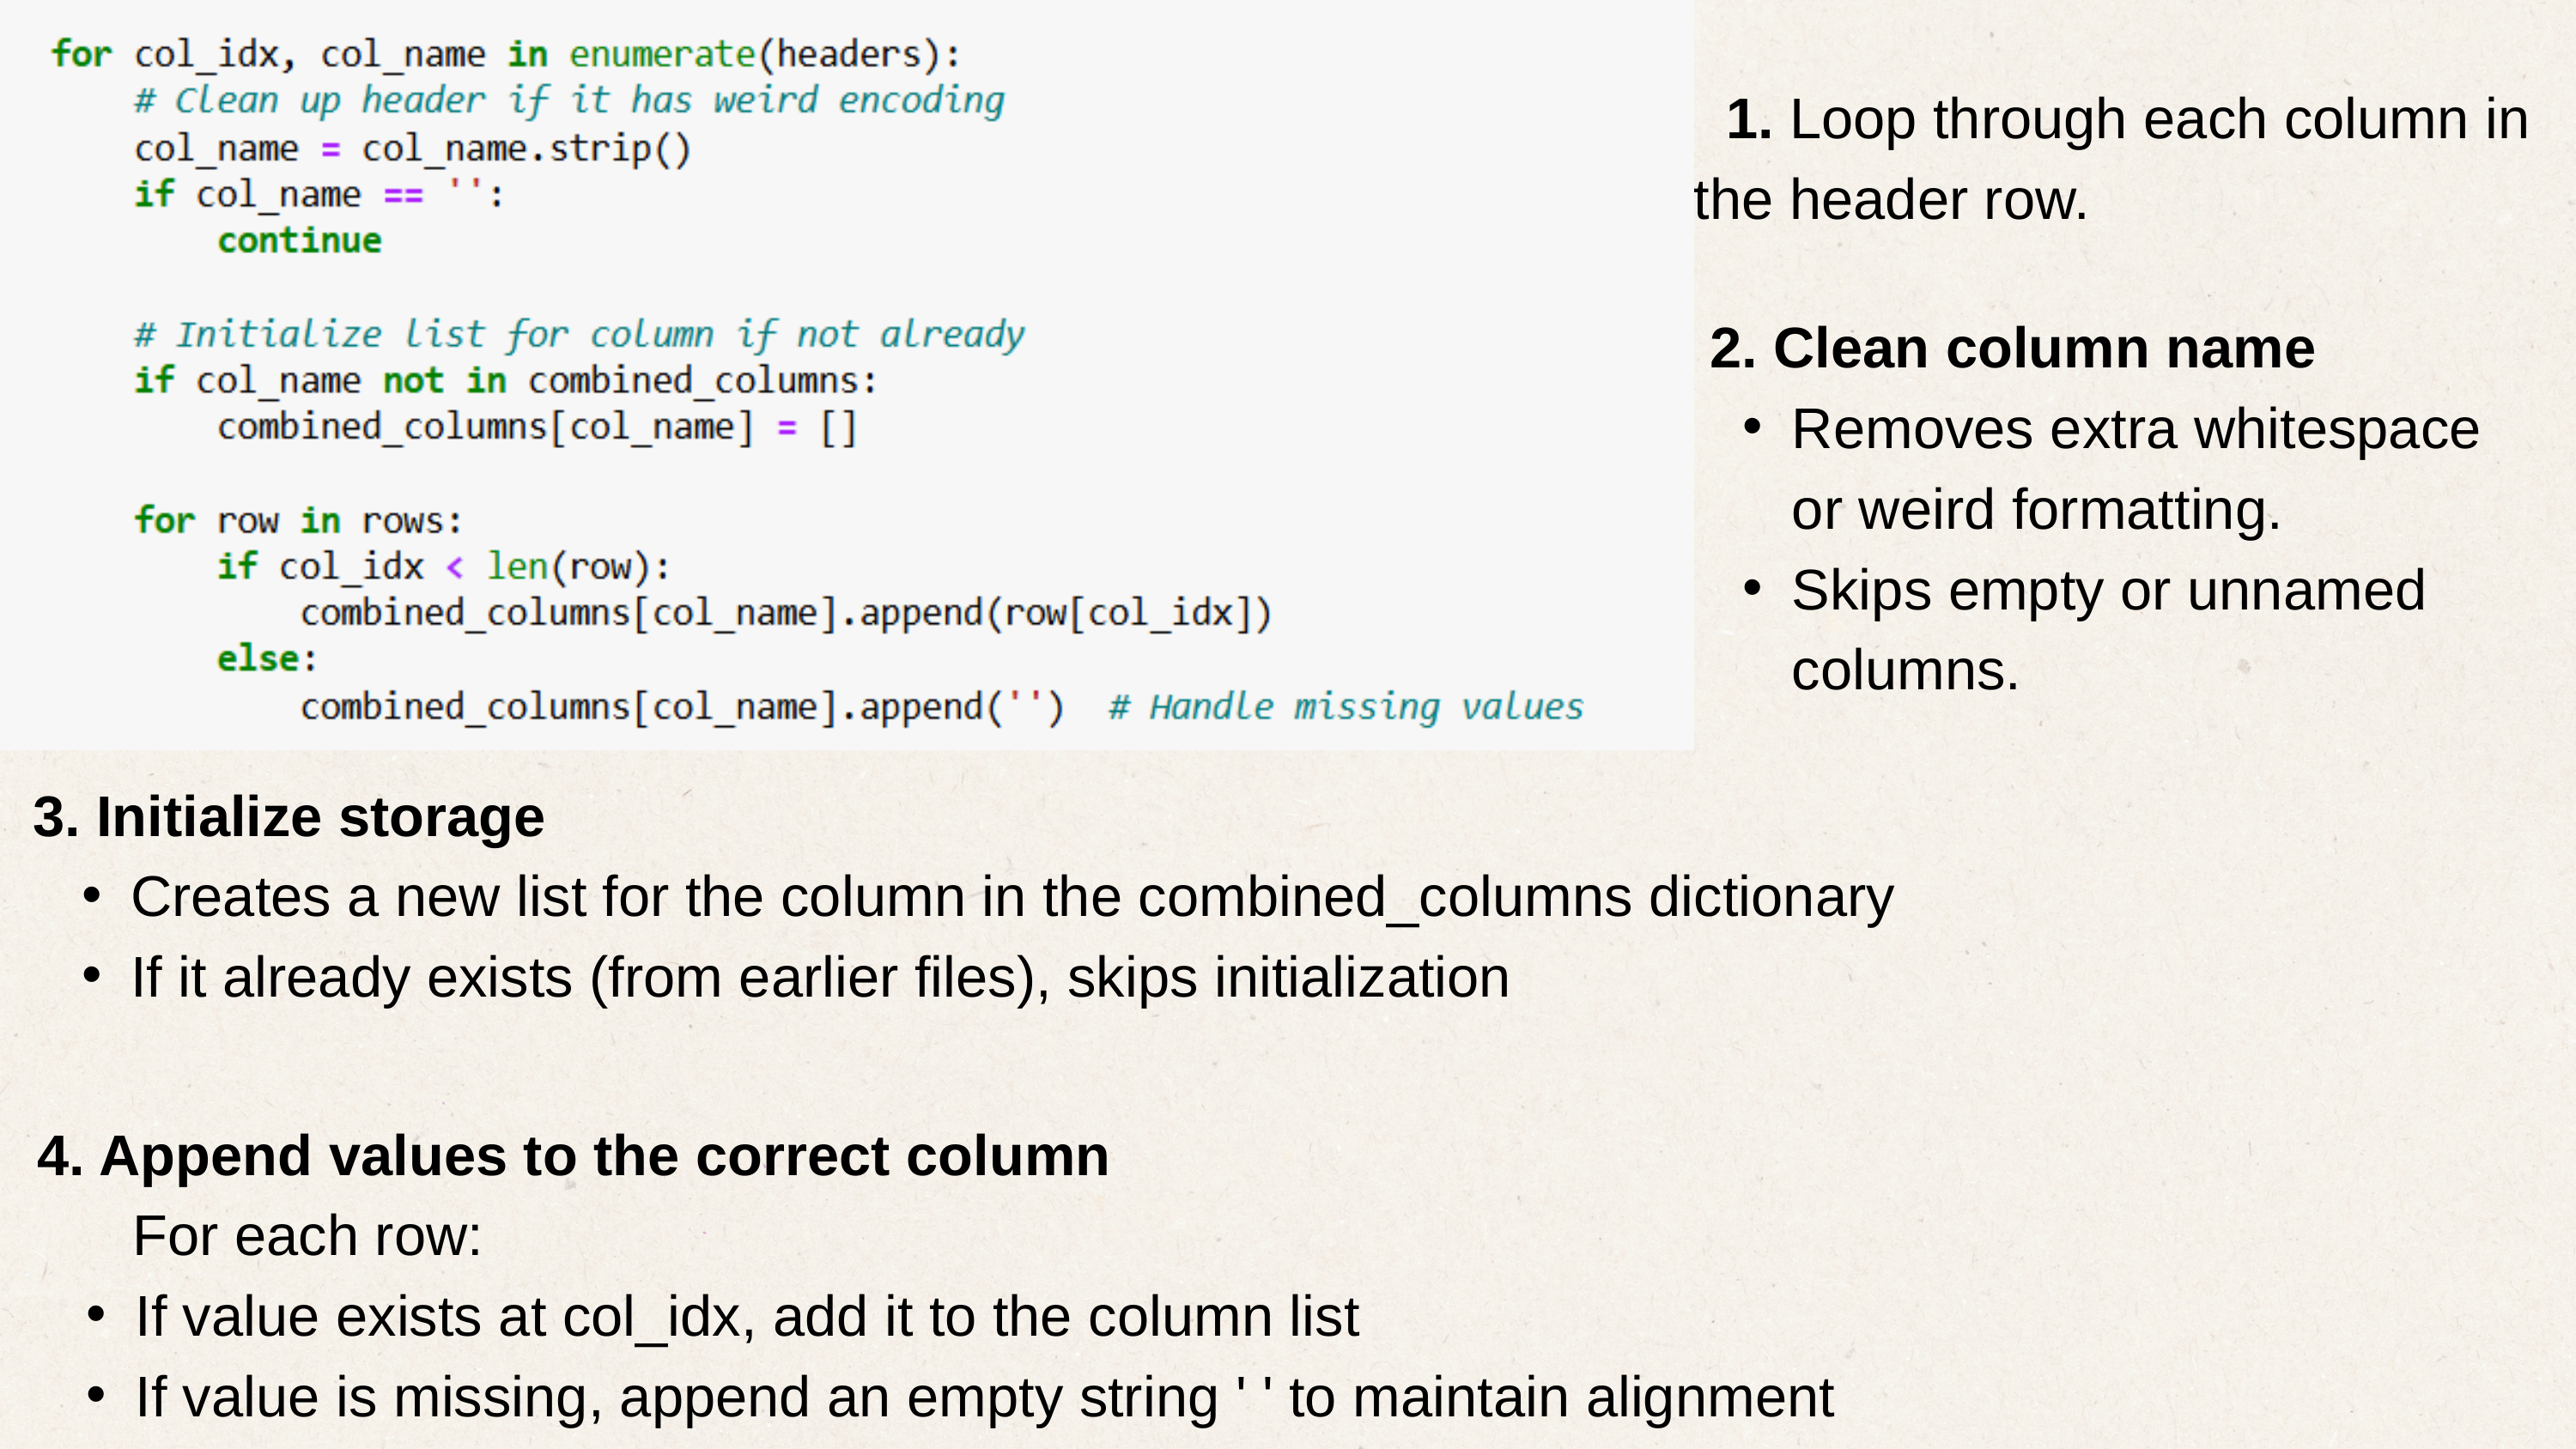

1. Loop through each column in the header row.
 2. Clean column name
Removes extra whitespace or weird formatting.
Skips empty or unnamed columns.
3. Initialize storage
Creates a new list for the column in the combined_columns dictionary
If it already exists (from earlier files), skips initialization
4. Append values to the correct column
      For each row:
If value exists at col_idx, add it to the column list
If value is missing, append an empty string ' ' to maintain alignment